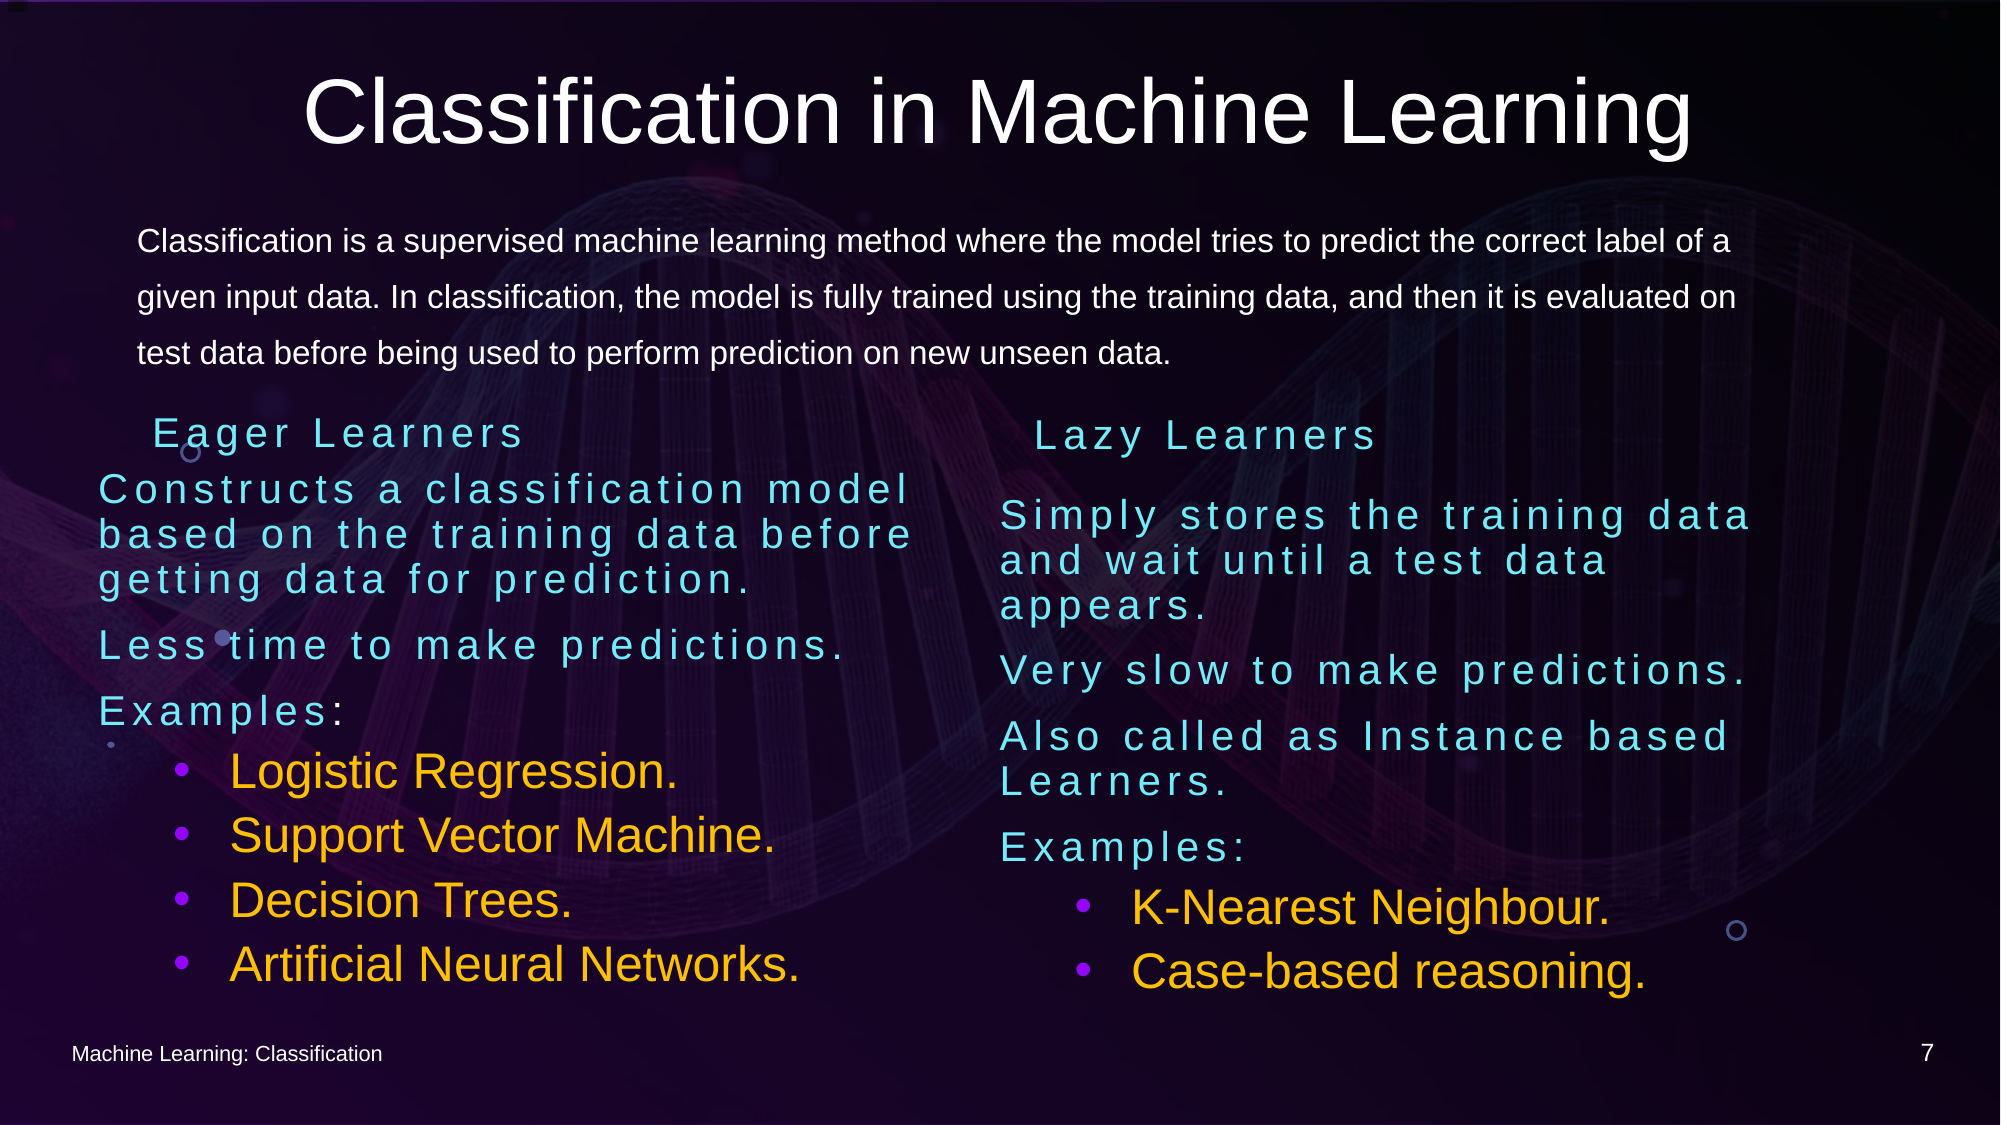

# Classification in Machine Learning
Classification is a supervised machine learning method where the model tries to predict the correct label of a given input data. In classification, the model is fully trained using the training data, and then it is evaluated on test data before being used to perform prediction on new unseen data.
Eager Learners
Lazy Learners
Simply stores the training data and wait until a test data appears.
Very slow to make predictions.
Also called as Instance based Learners.
Examples:
K-Nearest Neighbour.
Case-based reasoning.
Constructs a classification model based on the training data before getting data for prediction.
Less time to make predictions.
Examples:
Logistic Regression.
Support Vector Machine.
Decision Trees.
Artificial Neural Networks.

7
Machine Learning: Classification